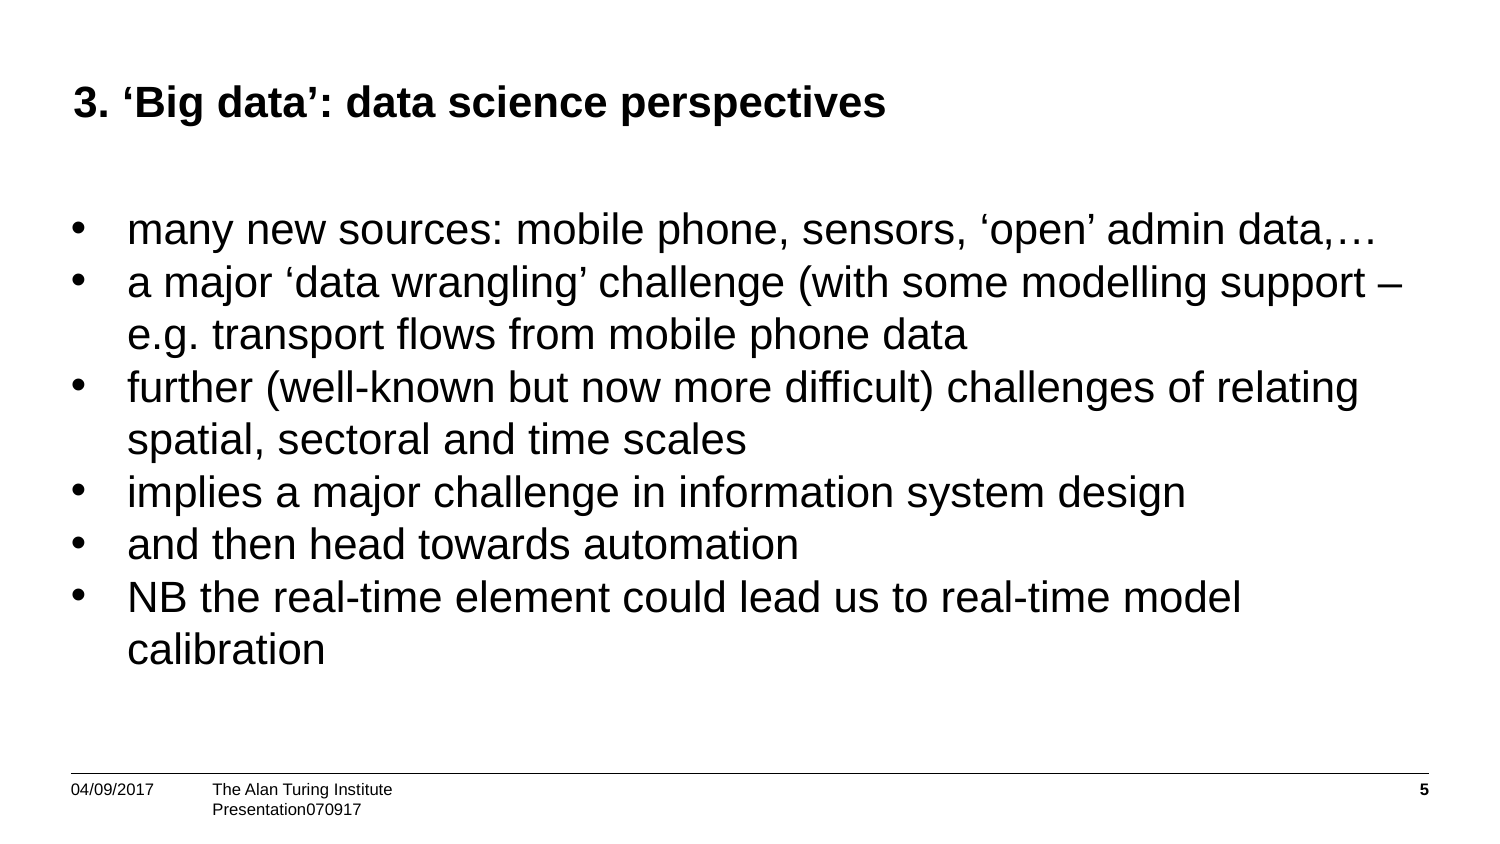

# 3. ‘Big data’: data science perspectives
many new sources: mobile phone, sensors, ‘open’ admin data,…
a major ‘data wrangling’ challenge (with some modelling support – e.g. transport flows from mobile phone data
further (well-known but now more difficult) challenges of relating spatial, sectoral and time scales
implies a major challenge in information system design
and then head towards automation
NB the real-time element could lead us to real-time model calibration
04/09/2017
5
Presentation070917